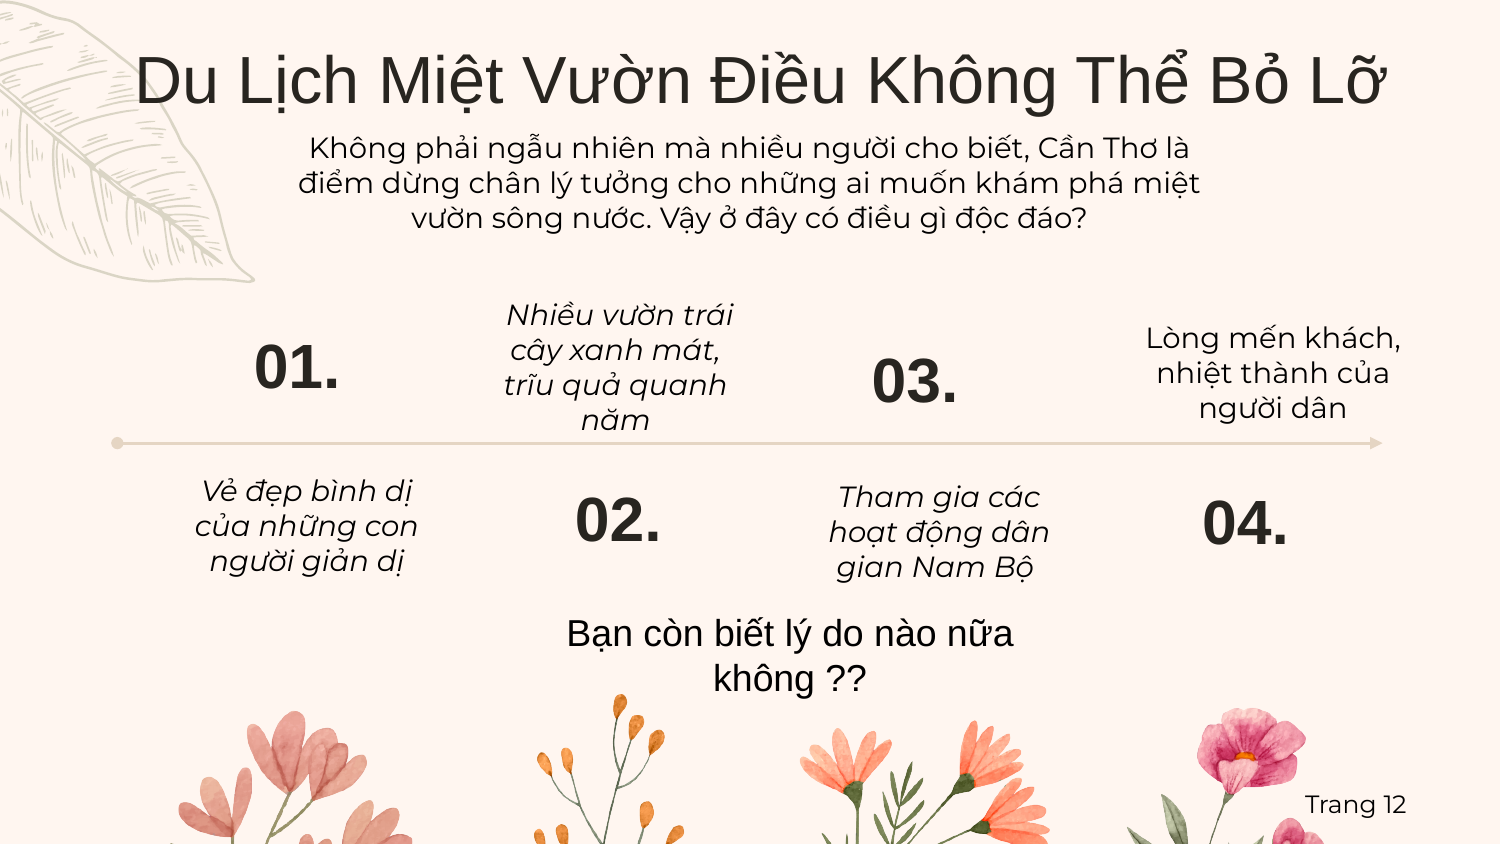

# Du Lịch Miệt Vườn Điều Không Thể Bỏ Lỡ
Không phải ngẫu nhiên mà nhiều người cho biết, Cần Thơ là điểm dừng chân lý tưởng cho những ai muốn khám phá miệt vườn sông nước. Vậy ở đây có điều gì độc đáo?

 Nhiều vườn trái cây xanh mát, trĩu quả quanh năm
01.
03.
Lòng mến khách, nhiệt thành của người dân
Vẻ đẹp bình dị của những con người giản dị
02.
04.
Tham gia các hoạt động dân gian Nam Bộ
Bạn còn biết lý do nào nữa không ??